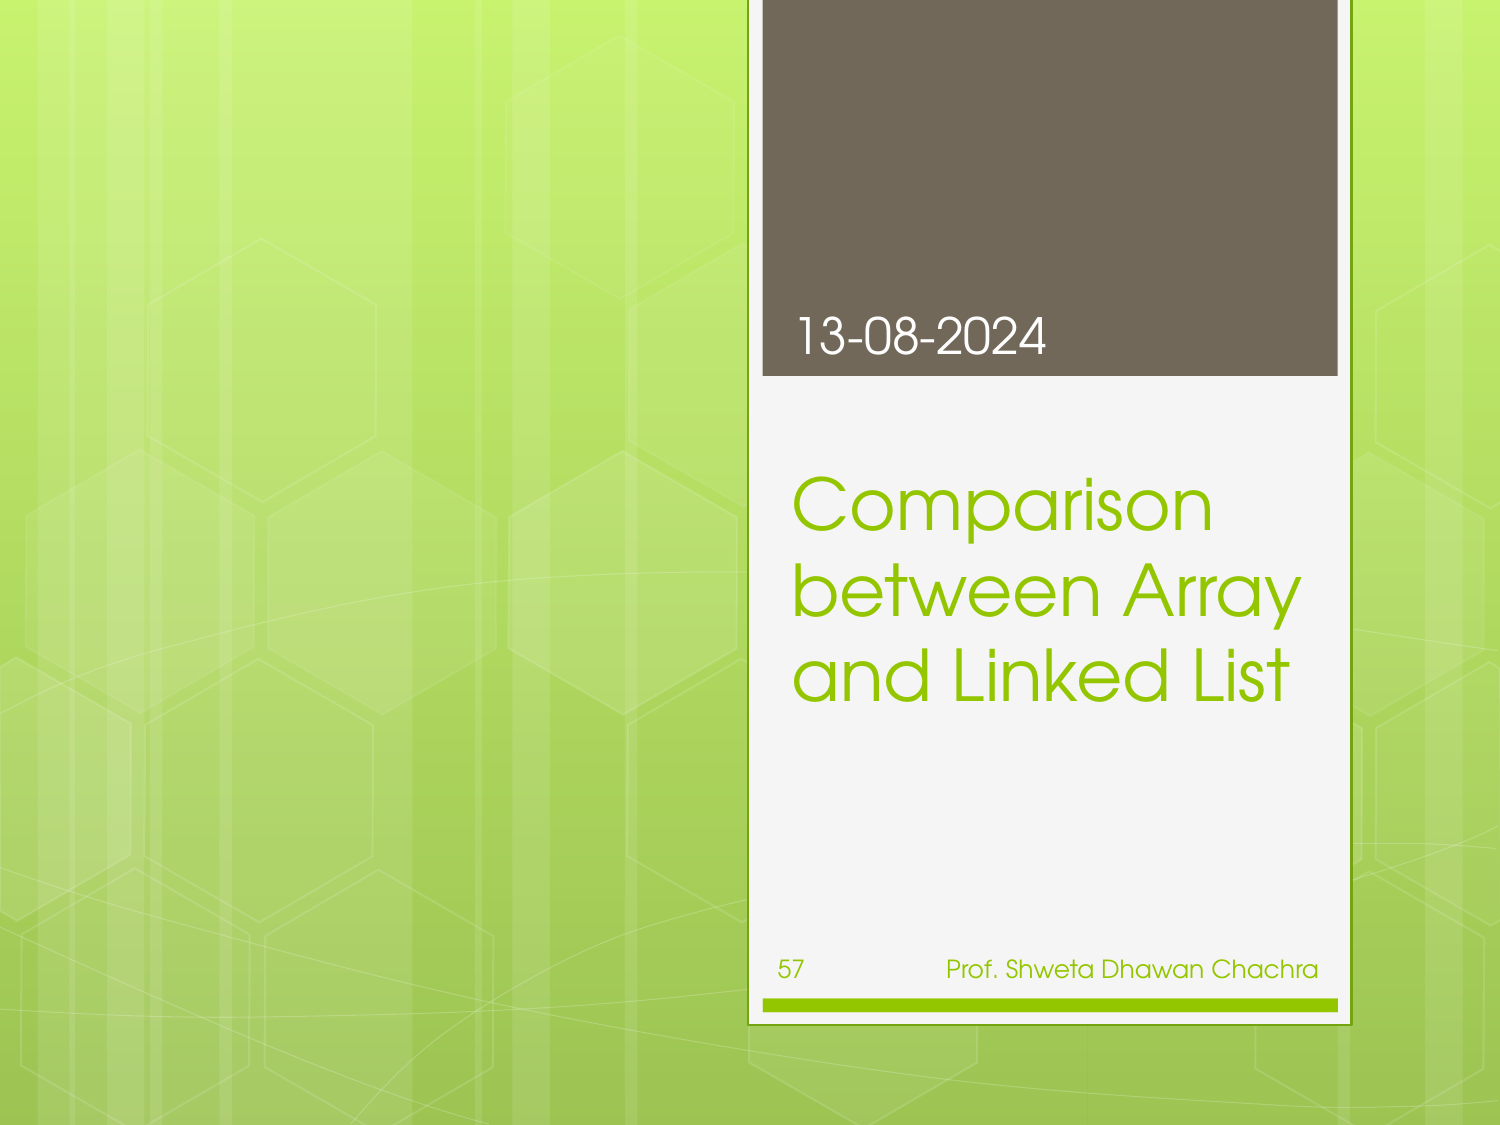

13-08-2024
# Comparison between Array and Linked List

57
Prof. Shweta Dhawan Chachra